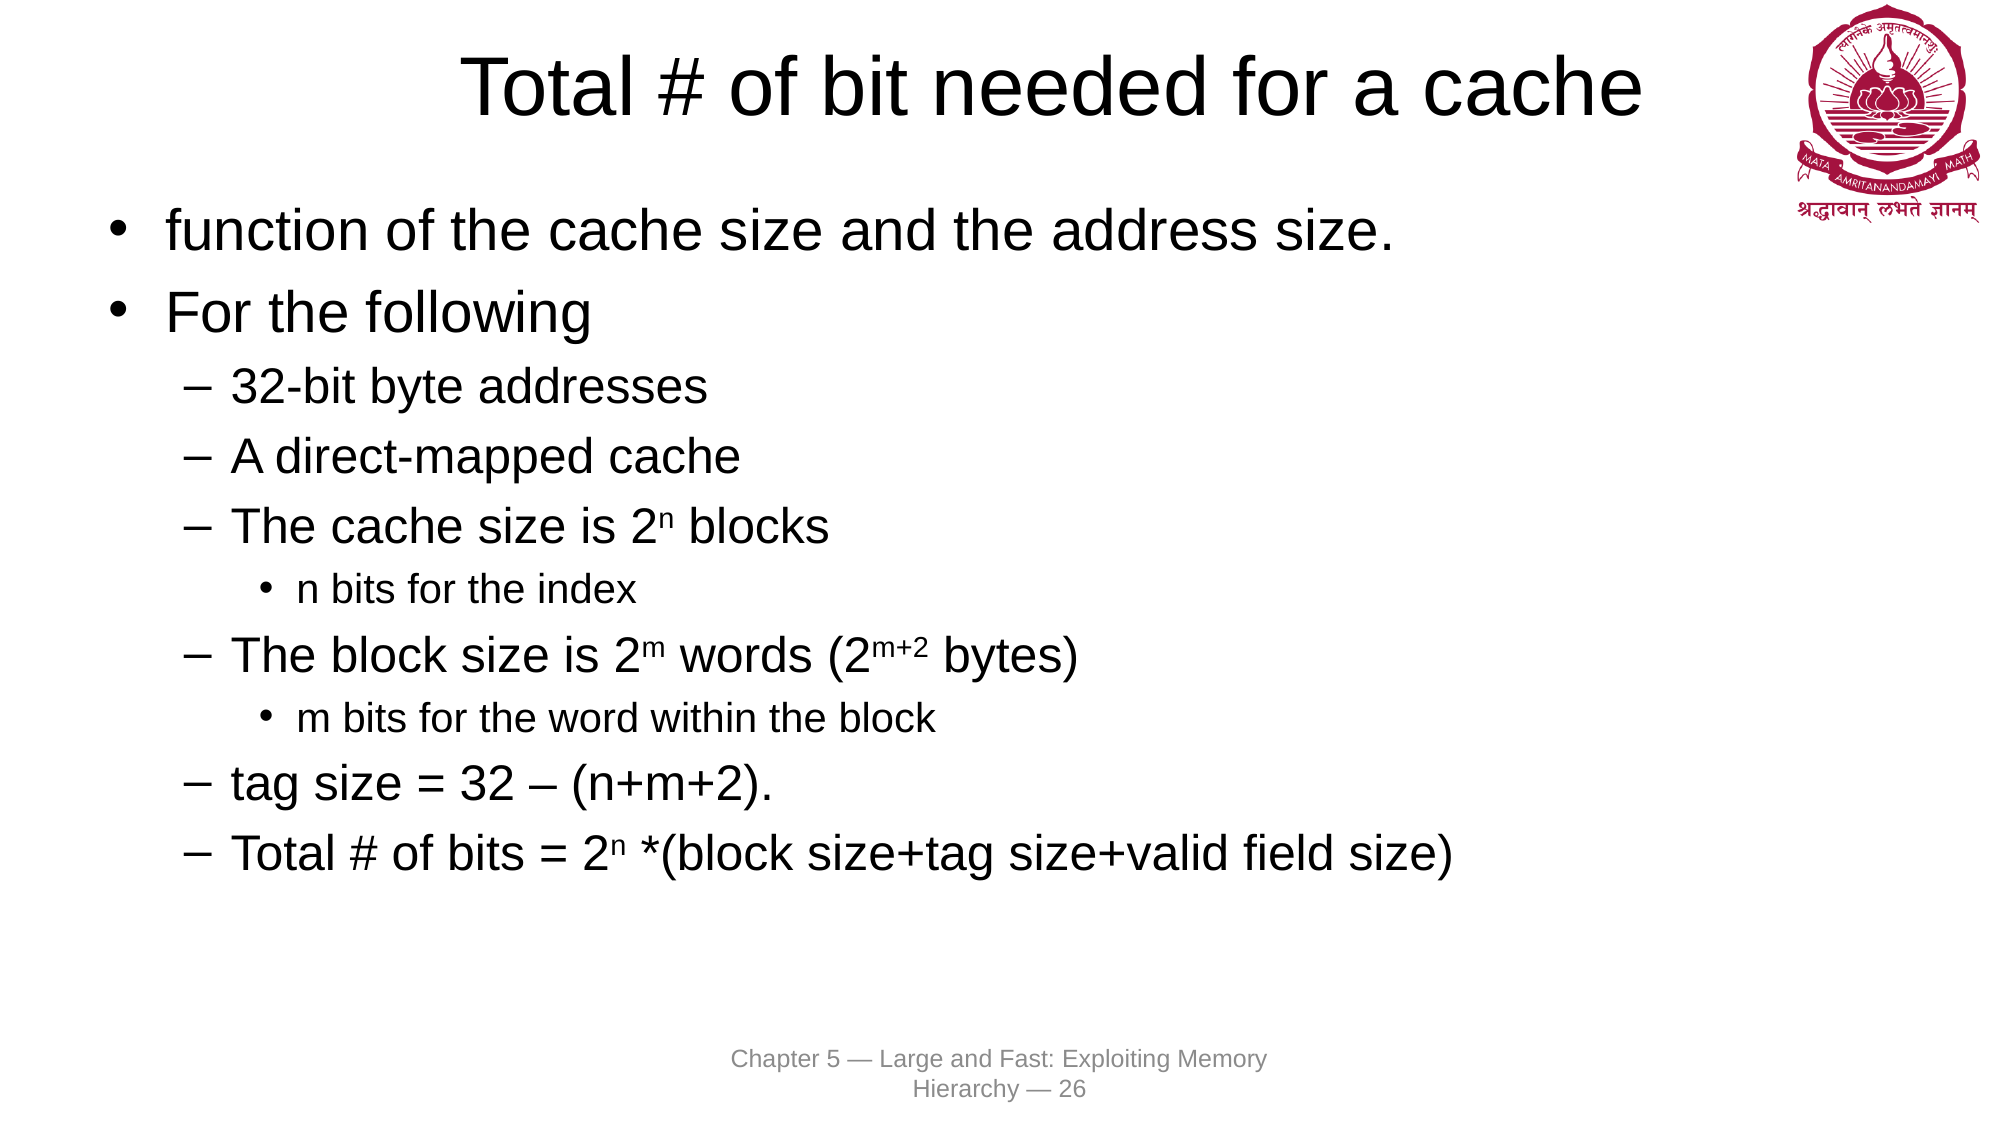

# Total # of bit needed for a cache
function of the cache size and the address size.
For the following
32-bit byte addresses
A direct-mapped cache
The cache size is 2n blocks
n bits for the index
The block size is 2m words (2m+2 bytes)
m bits for the word within the block
tag size = 32 – (n+m+2).
Total # of bits = 2n *(block size+tag size+valid field size)

Chapter 5 — Large and Fast: Exploiting Memory Hierarchy — 26